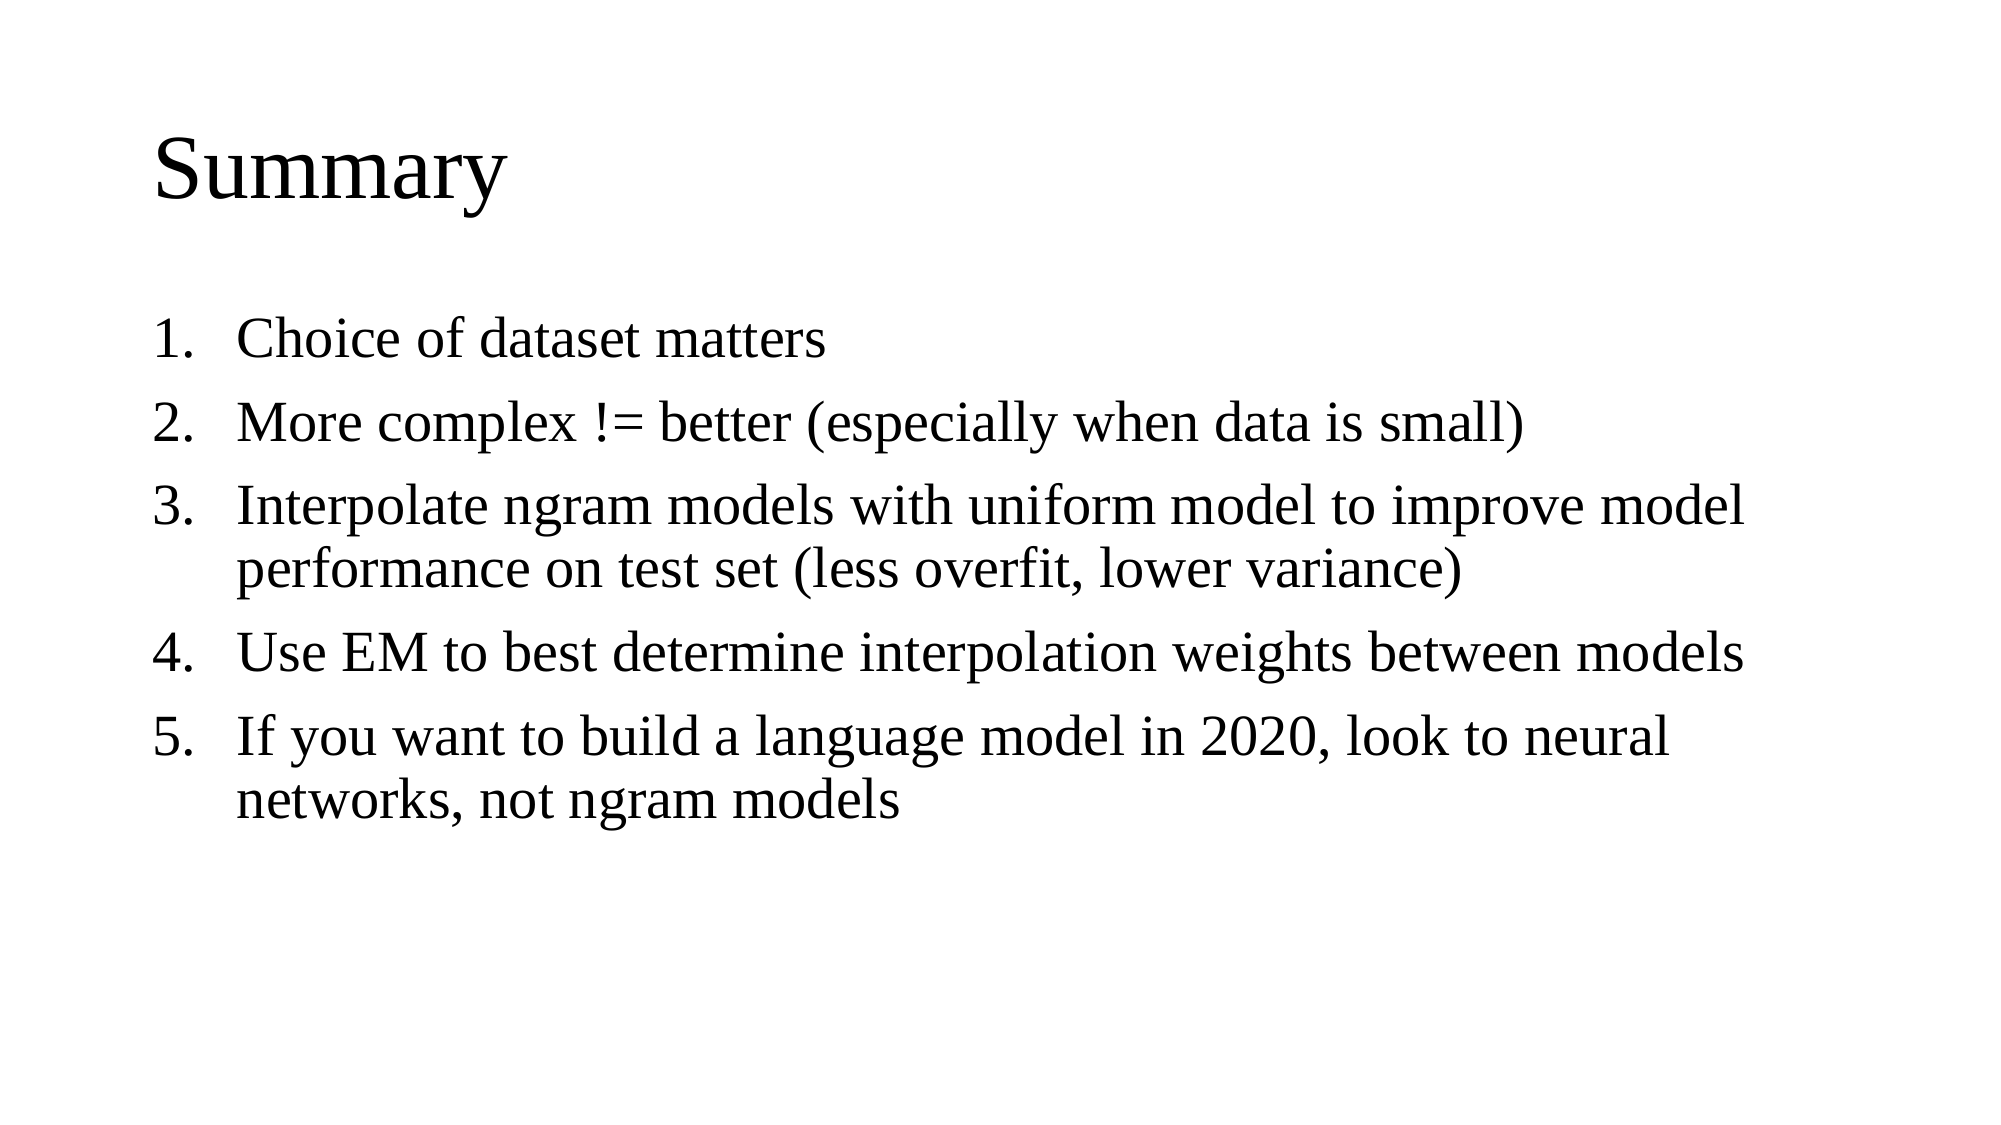

# Summary
Choice of dataset matters
More complex != better (especially when data is small)
Interpolate ngram models with uniform model to improve model performance on test set (less overfit, lower variance)
Use EM to best determine interpolation weights between models
If you want to build a language model in 2020, look to neural networks, not ngram models